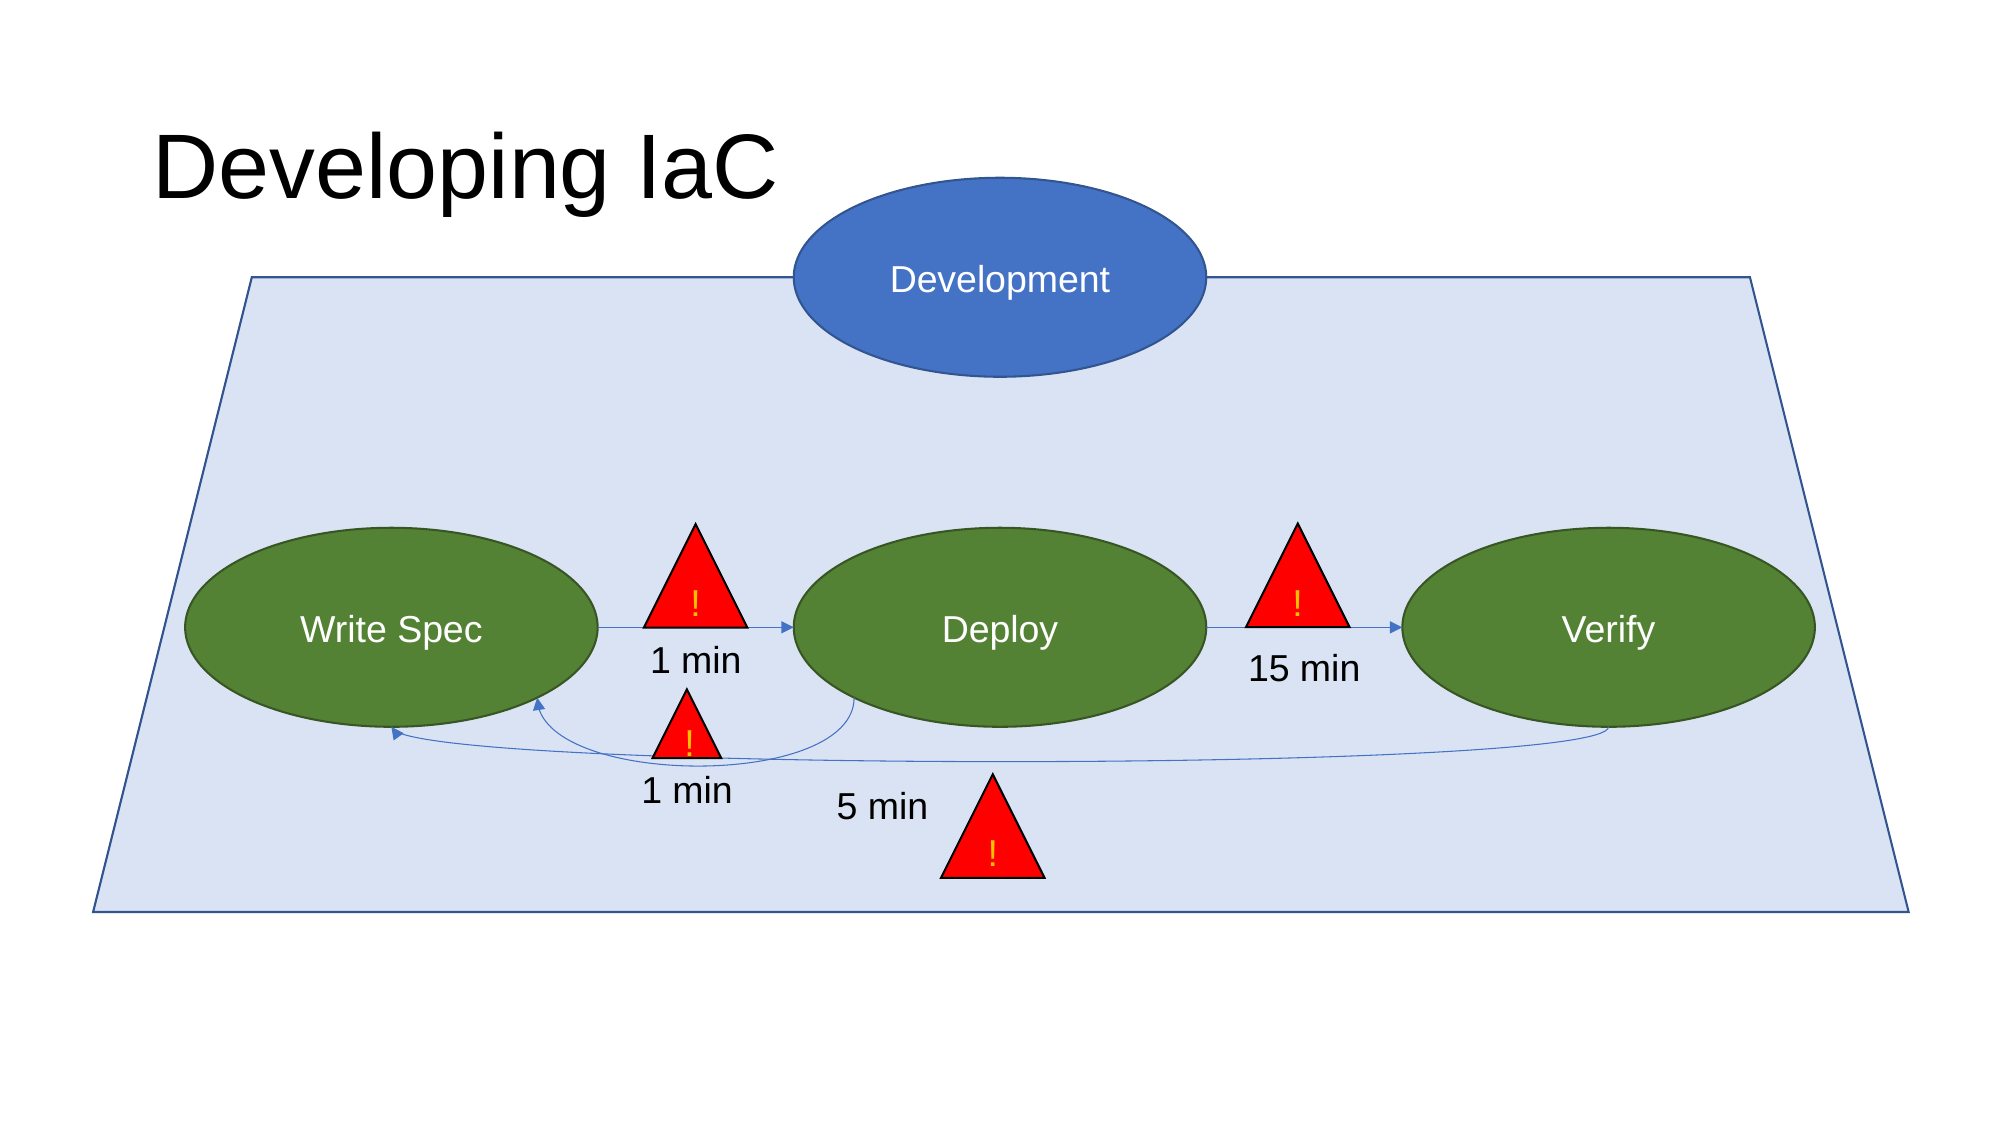

# Developing IaC
Development

!
15 min
!
1 min
Write Spec
Deploy
Verify
!
1 min
!
5 min